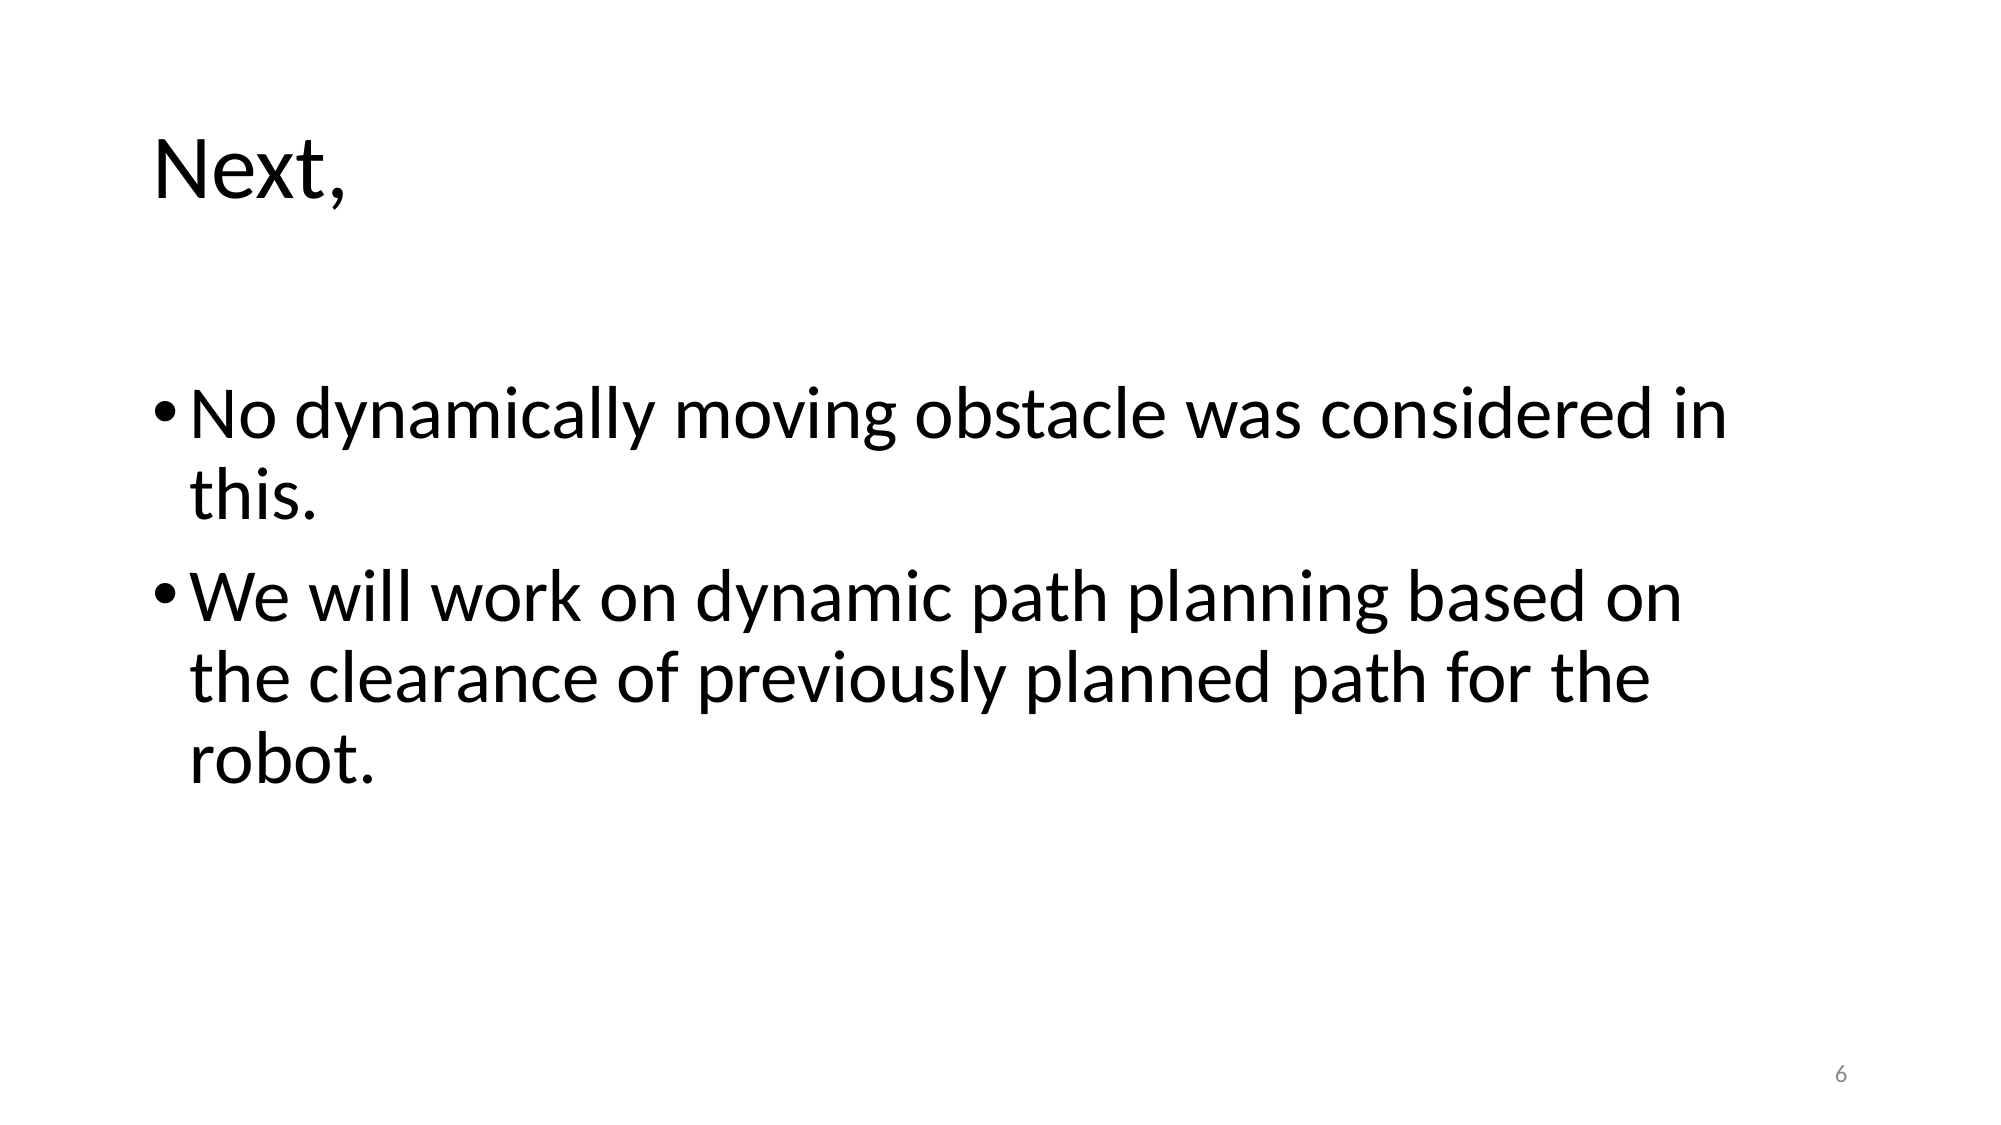

# Next,
No dynamically moving obstacle was considered in this.
We will work on dynamic path planning based on the clearance of previously planned path for the robot.
6